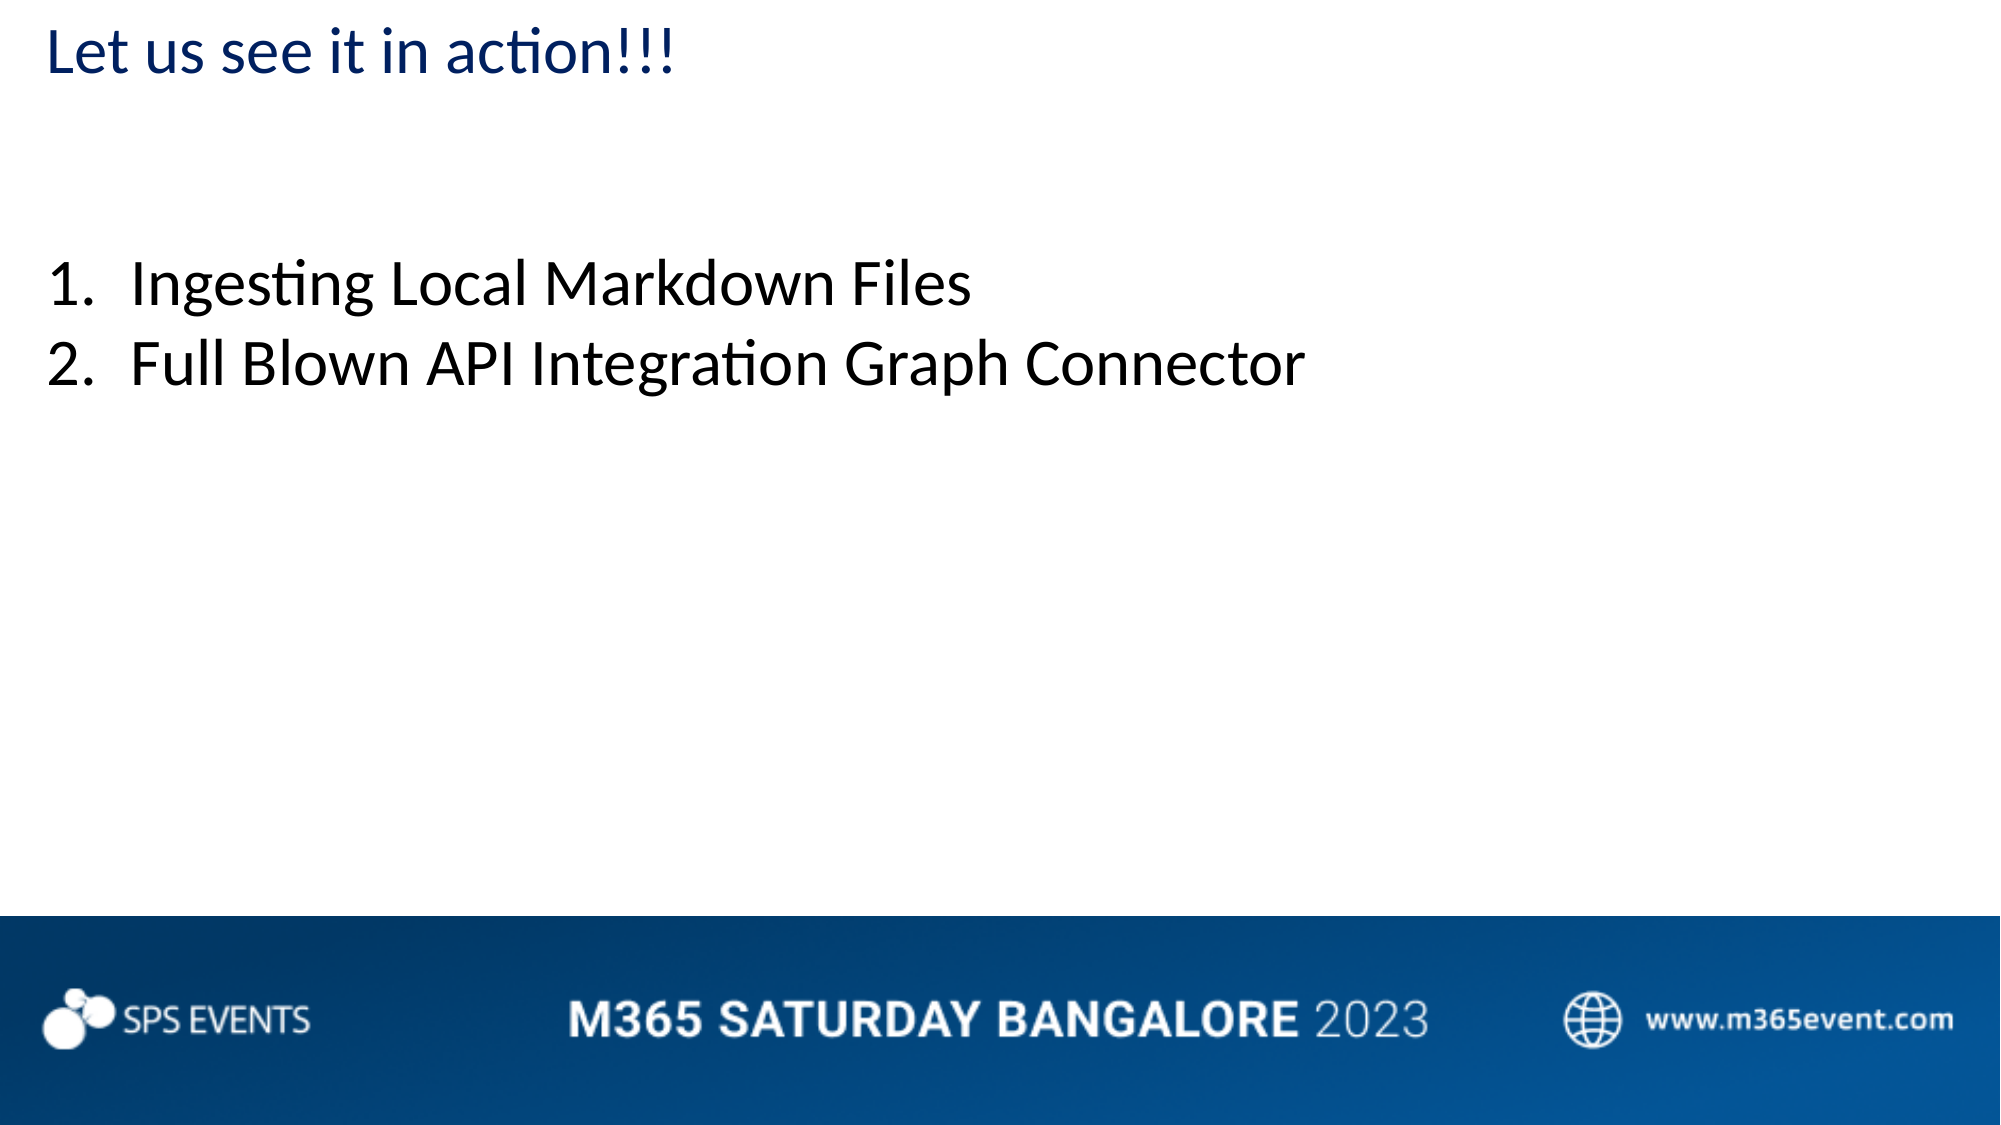

Let us see it in action!!!
Ingesting Local Markdown Files
Full Blown API Integration Graph Connector